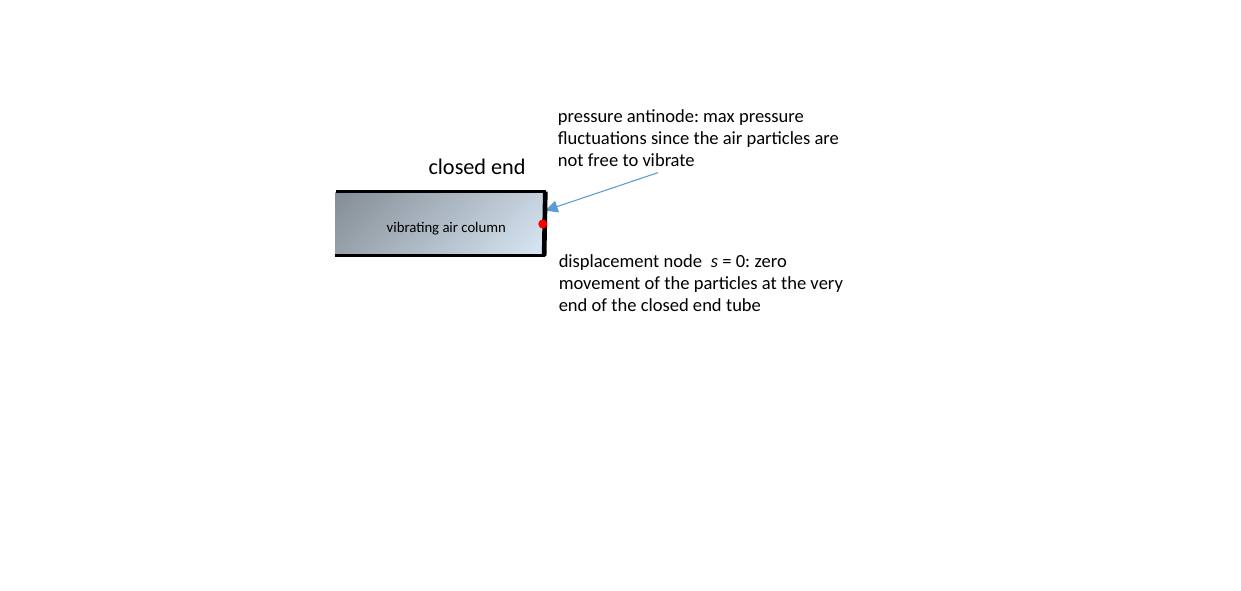

pressure antinode: max pressure fluctuations since the air particles are not free to vibrate
closed end

vibrating air column

displacement node  s = 0: zero movement of the particles at the very end of the closed end tube